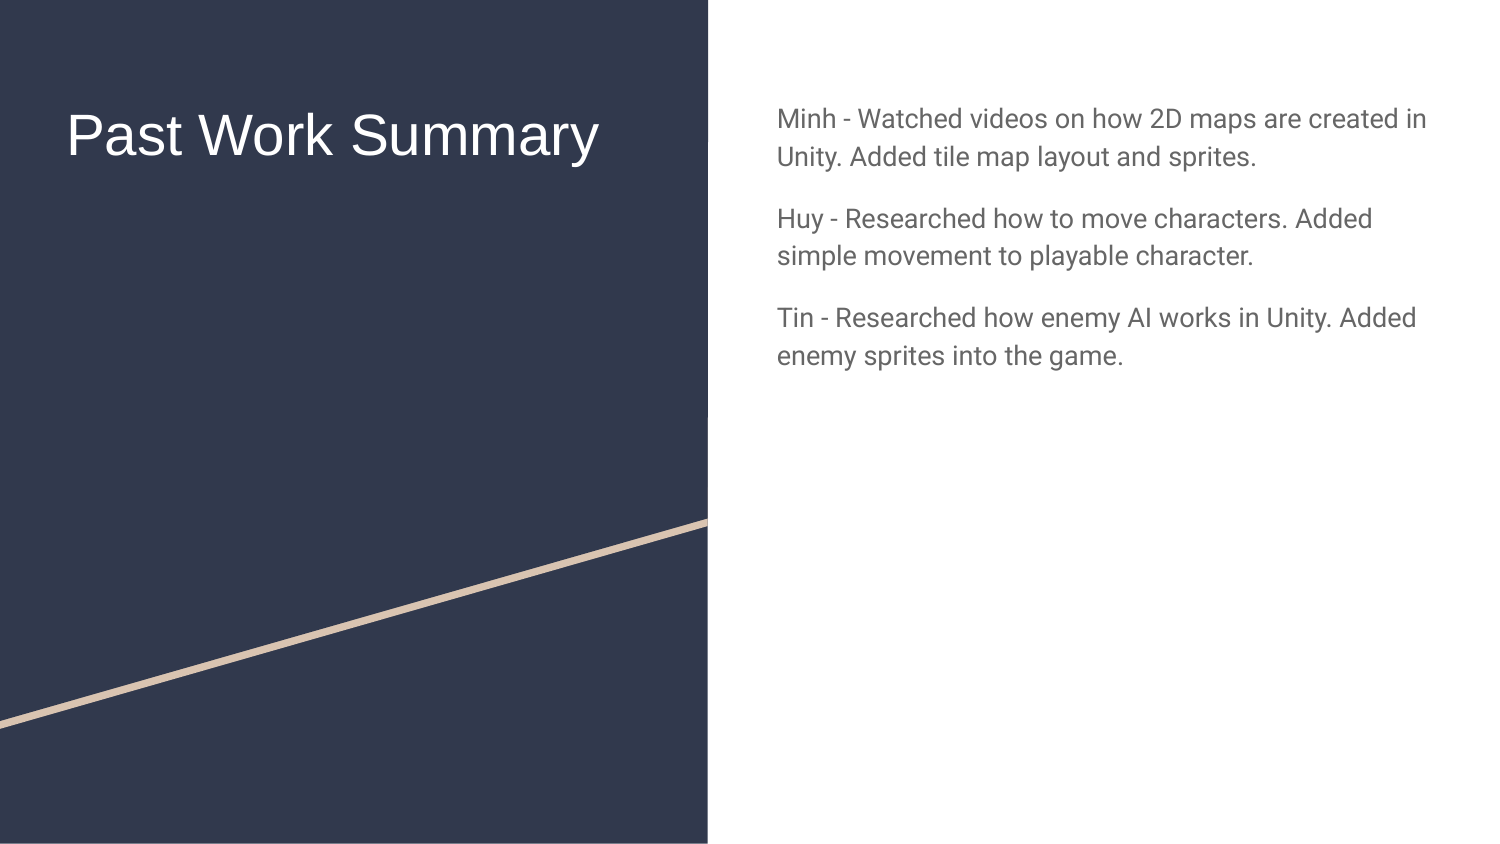

# Past Work Summary
Minh - Watched videos on how 2D maps are created in Unity. Added tile map layout and sprites.
Huy - Researched how to move characters. Added simple movement to playable character.
Tin - Researched how enemy AI works in Unity. Added enemy sprites into the game.